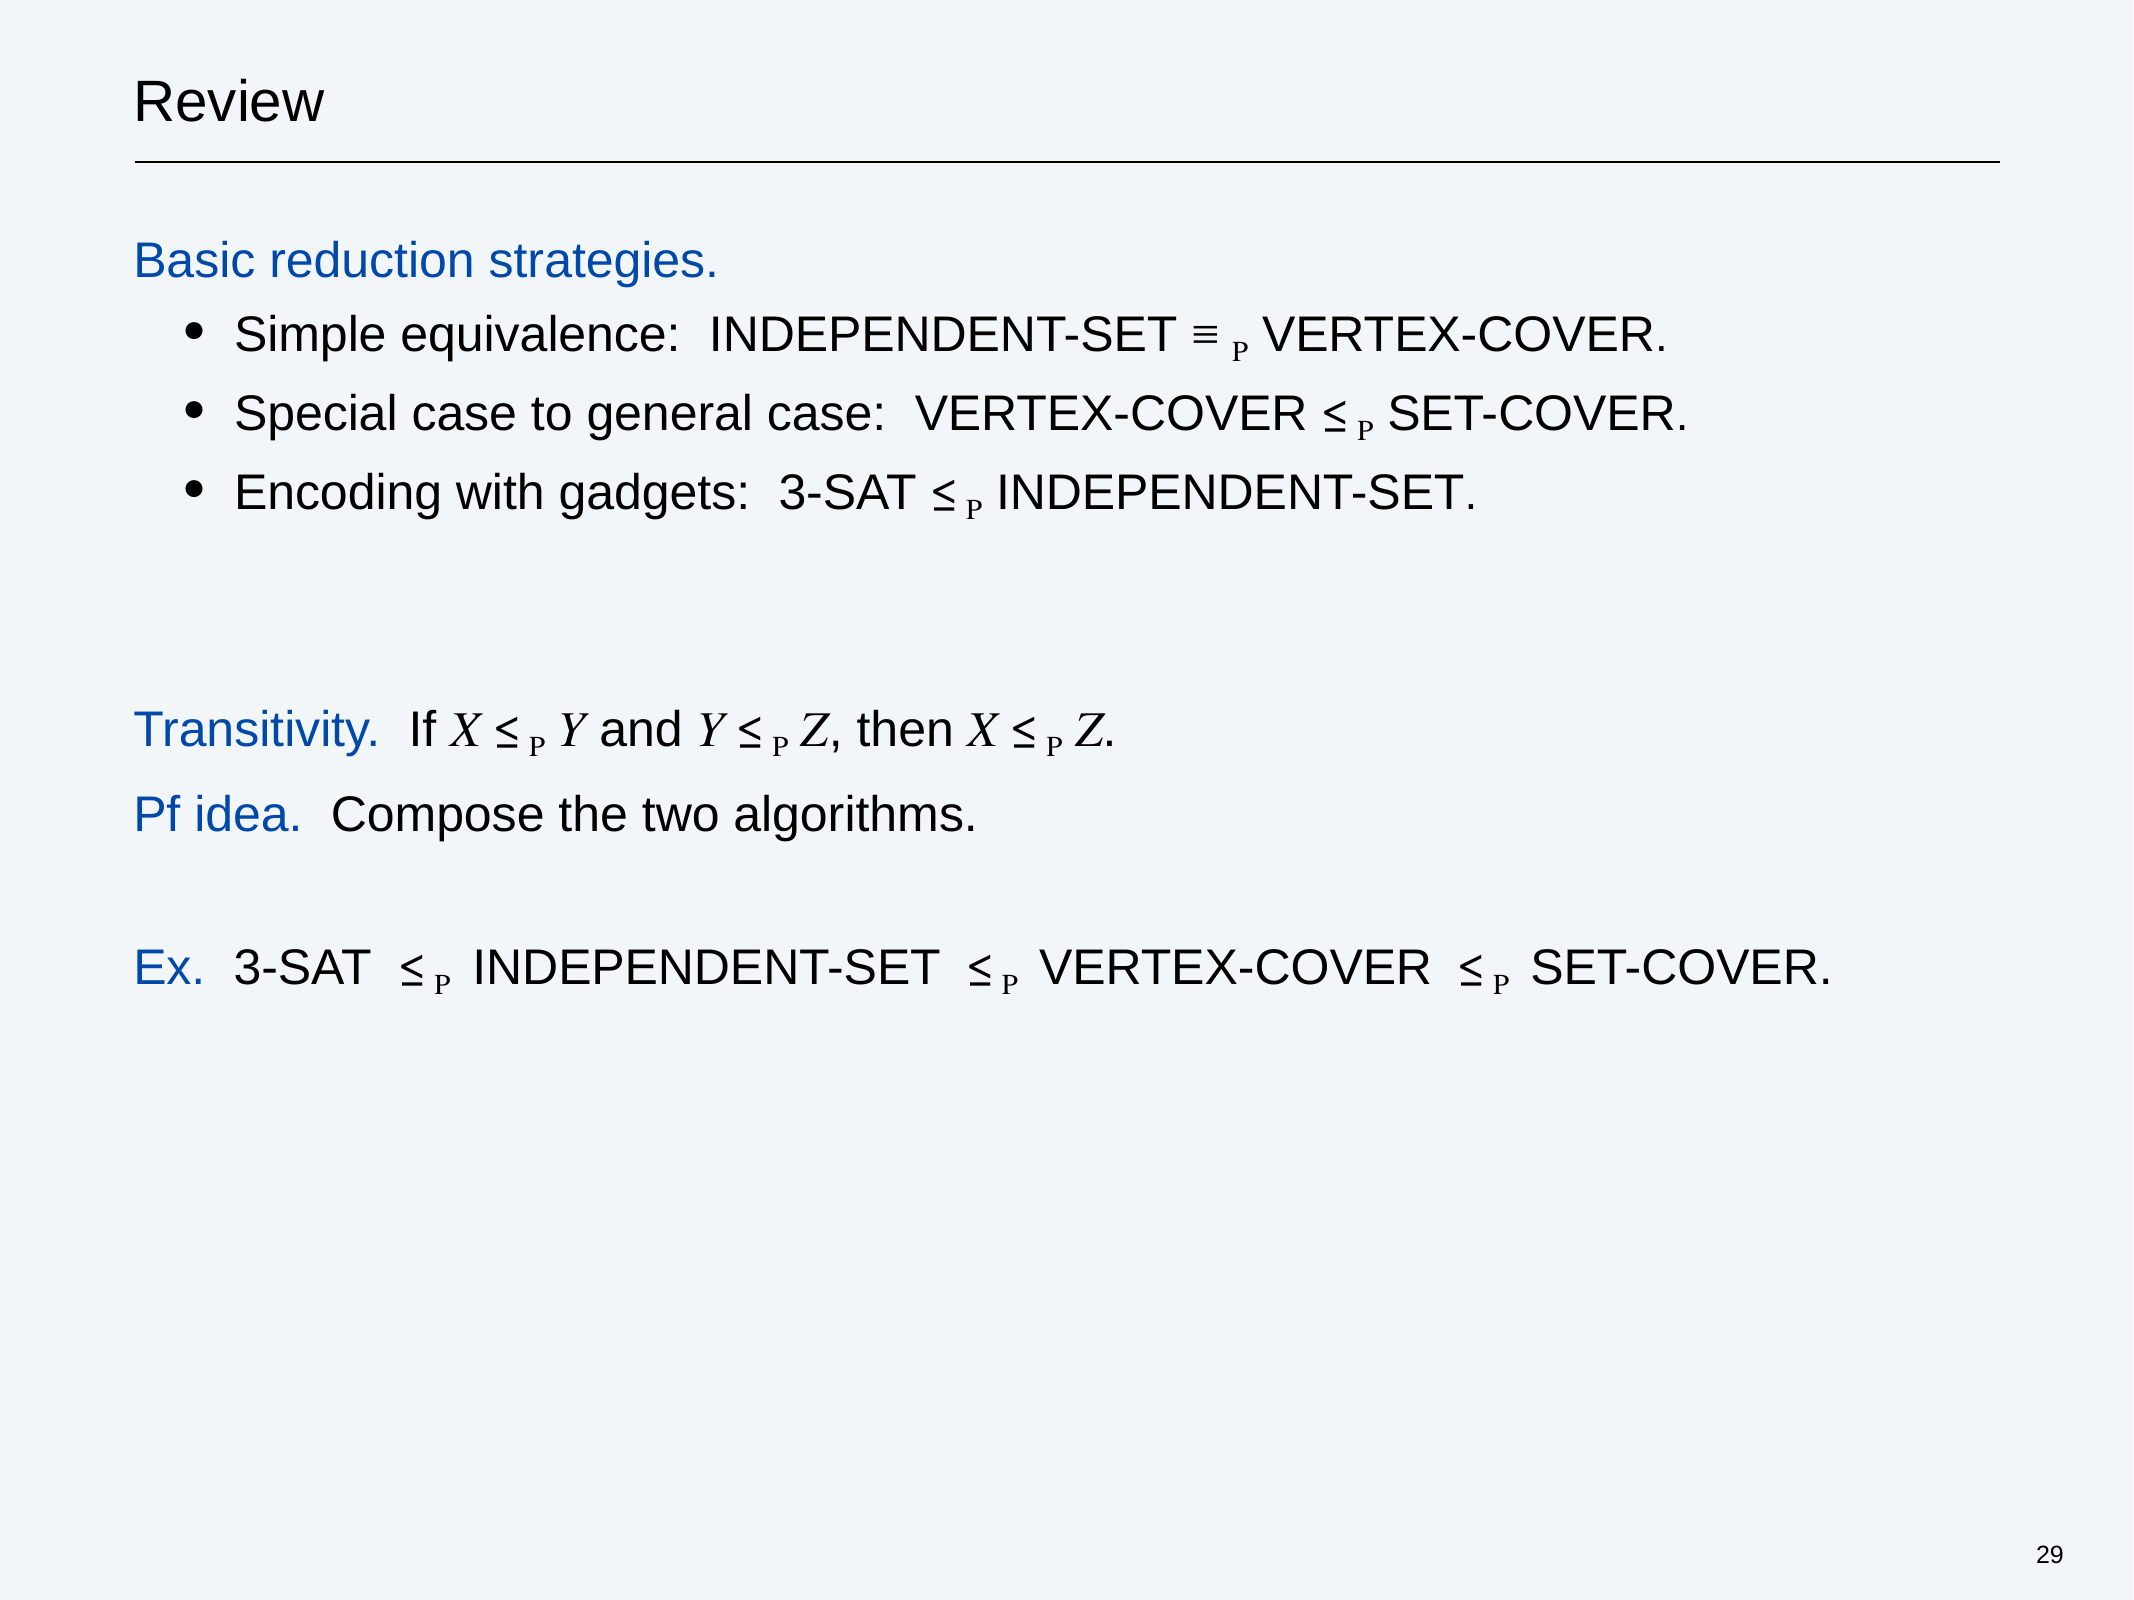

# Review

Basic reduction strategies.
Simple equivalence:  Independent-Set ≡ P Vertex-Cover.
Special case to general case:  Vertex-Cover ≤ P Set-Cover.
Encoding with gadgets:  3-Sat ≤ P Independent-Set.
Transitivity.  If X ≤ P Y and Y ≤ P Z, then X ≤ P Z.
Pf idea.  Compose the two algorithms.
Ex.  3-Sat  ≤ P  Independent-Set  ≤ P  Vertex-Cover  ≤ P  Set-Cover.
29